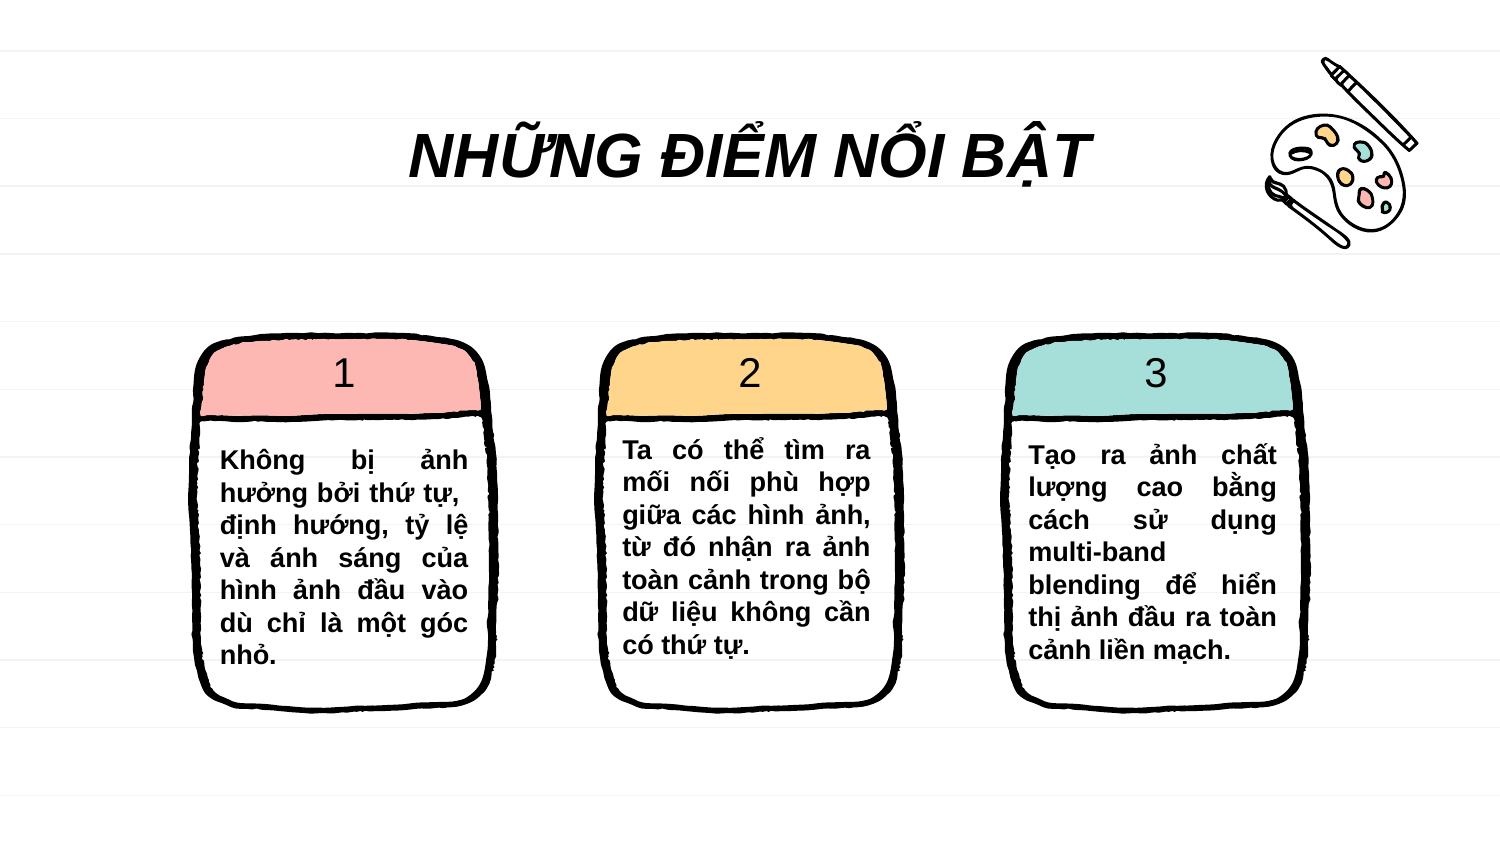

NHỮNG ĐIỂM NỔI BẬT
# 1
2
3

Ta có thể tìm ra mối nối phù hợp giữa các hình ảnh, từ đó nhận ra ảnh toàn cảnh trong bộ dữ liệu không cần có thứ tự.
Tạo ra ảnh chất lượng cao bằng cách sử dụng multi-band blending để hiển thị ảnh đầu ra toàn cảnh liền mạch.
Không bị ảnh hưởng bởi thứ tự,  định hướng, tỷ lệ và ánh sáng của hình ảnh đầu vào dù chỉ là một góc nhỏ.